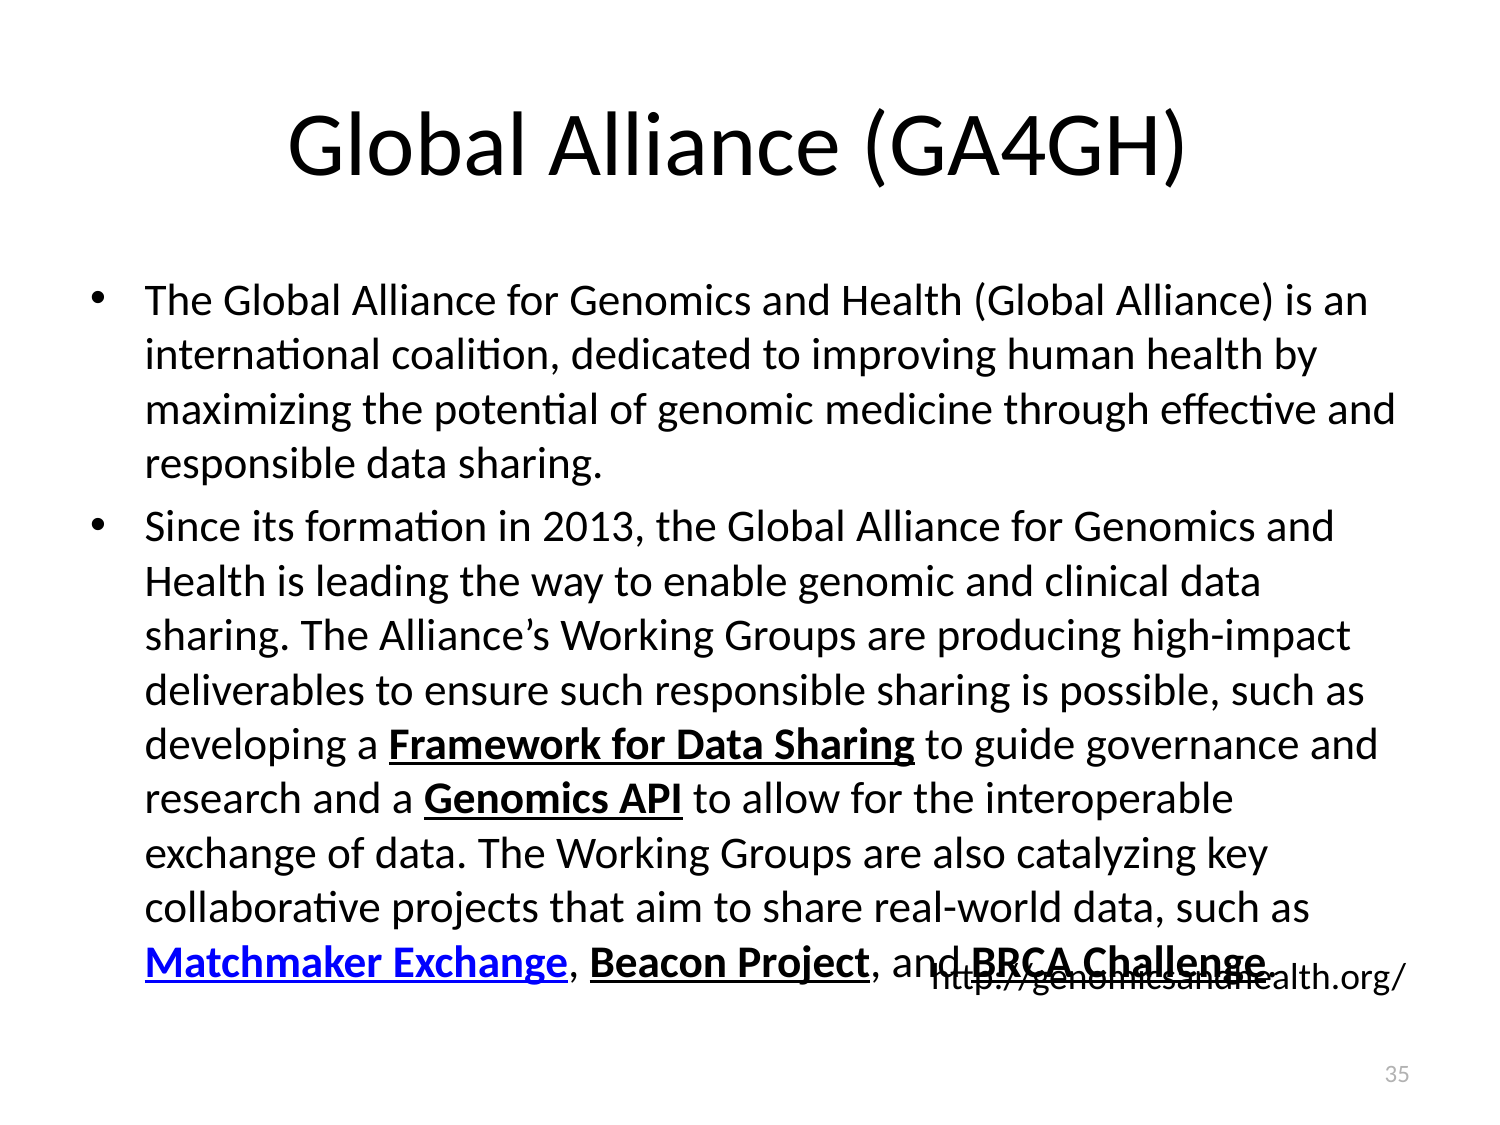

# Global Alliance (GA4GH)
The Global Alliance for Genomics and Health (Global Alliance) is an international coalition, dedicated to improving human health by maximizing the potential of genomic medicine through effective and responsible data sharing.
Since its formation in 2013, the Global Alliance for Genomics and Health is leading the way to enable genomic and clinical data sharing. The Alliance’s Working Groups are producing high-impact deliverables to ensure such responsible sharing is possible, such as developing a Framework for Data Sharing to guide governance and research and a Genomics API to allow for the interoperable exchange of data. The Working Groups are also catalyzing key collaborative projects that aim to share real-world data, such as Matchmaker Exchange, Beacon Project, and BRCA Challenge.
http://genomicsandhealth.org/
35